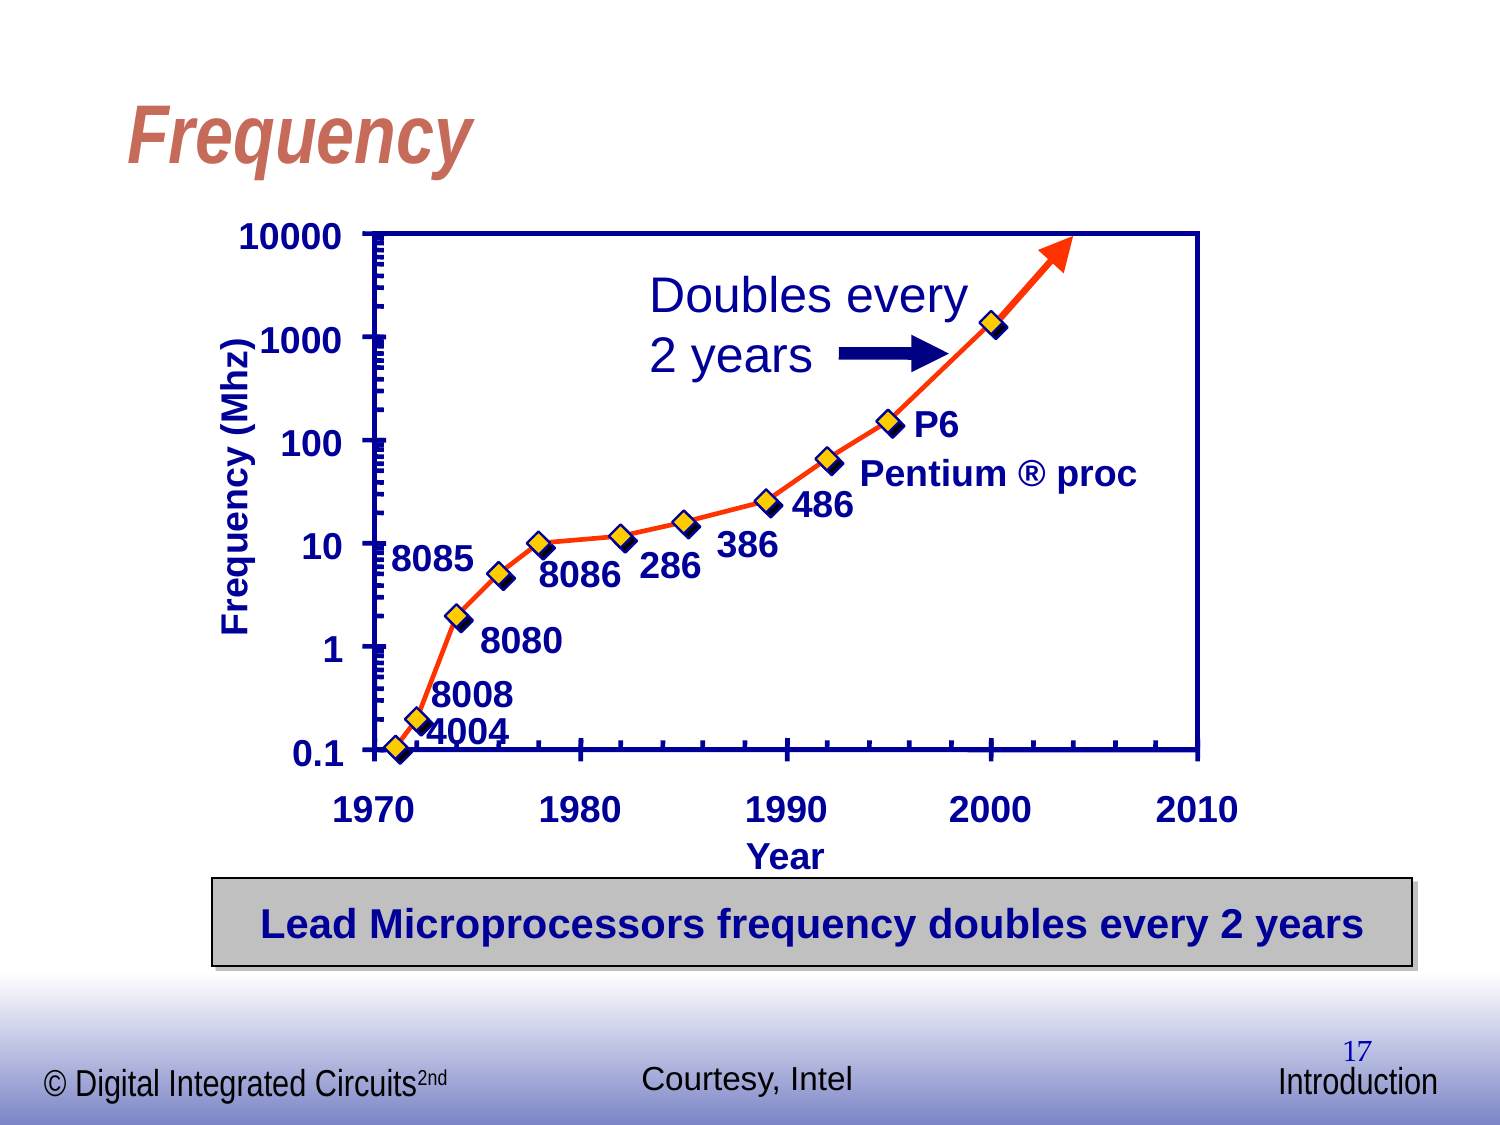

# Frequency
10000

Doubles every
2 years

1000

P6

100

Pentium ® proc

Frequency (Mhz)

486

386
10

8085

286

8086

8080
1

8008

4004

0.1

1970
1980
1990
2000
2010
Year
Lead Microprocessors frequency doubles every 2 years
17
Courtesy, Intel